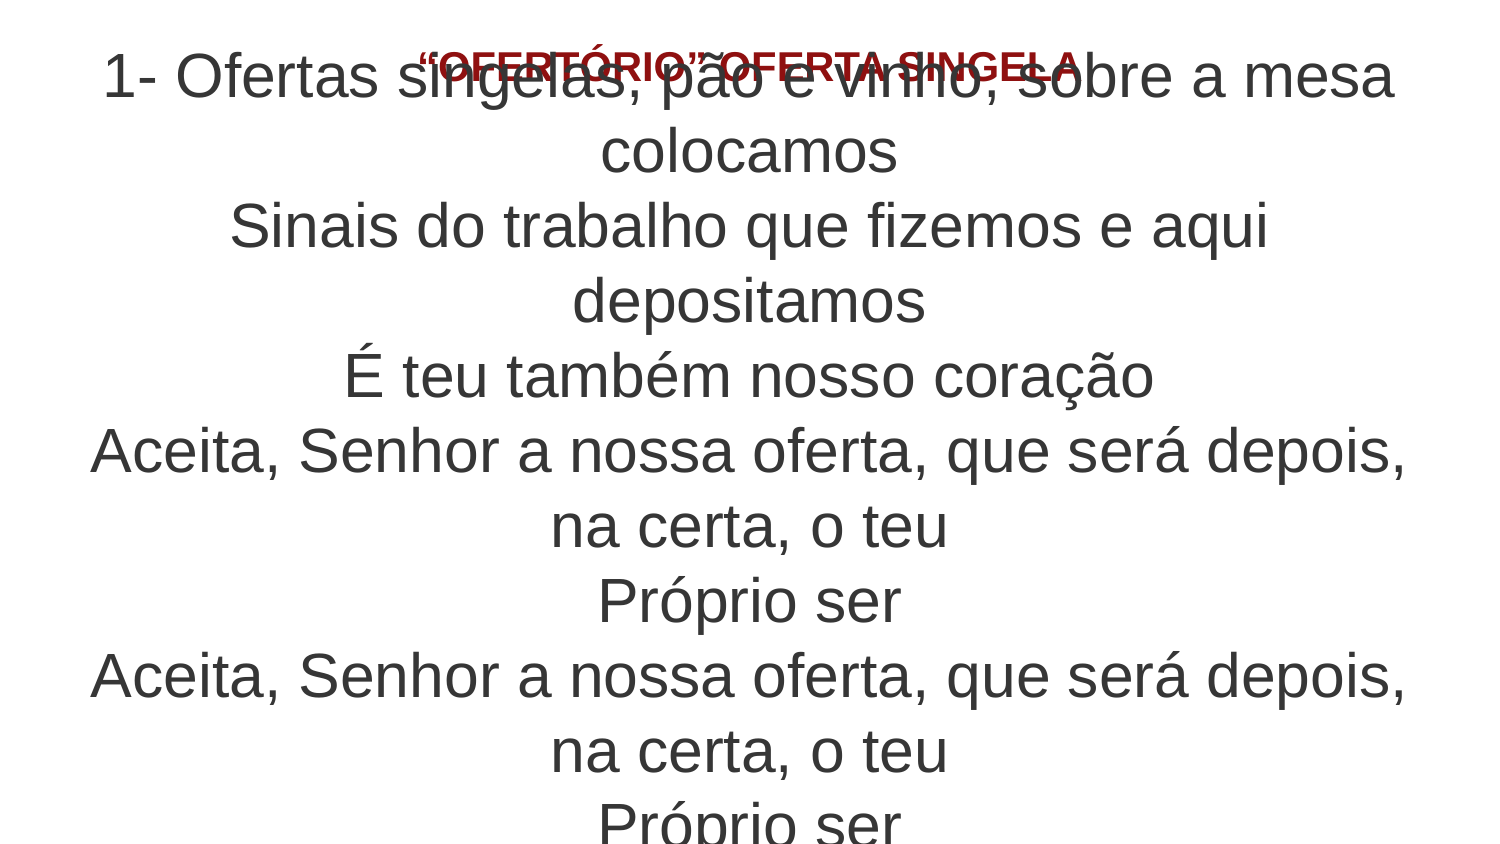

“OFERTÓRIO” OFERTA SINGELA
1- Ofertas singelas, pão e vinho, sobre a mesa colocamos
Sinais do trabalho que fizemos e aqui depositamos
É teu também nosso coração
Aceita, Senhor a nossa oferta, que será depois, na certa, o teu
Próprio ser
Aceita, Senhor a nossa oferta, que será depois, na certa, o teu
Próprio ser